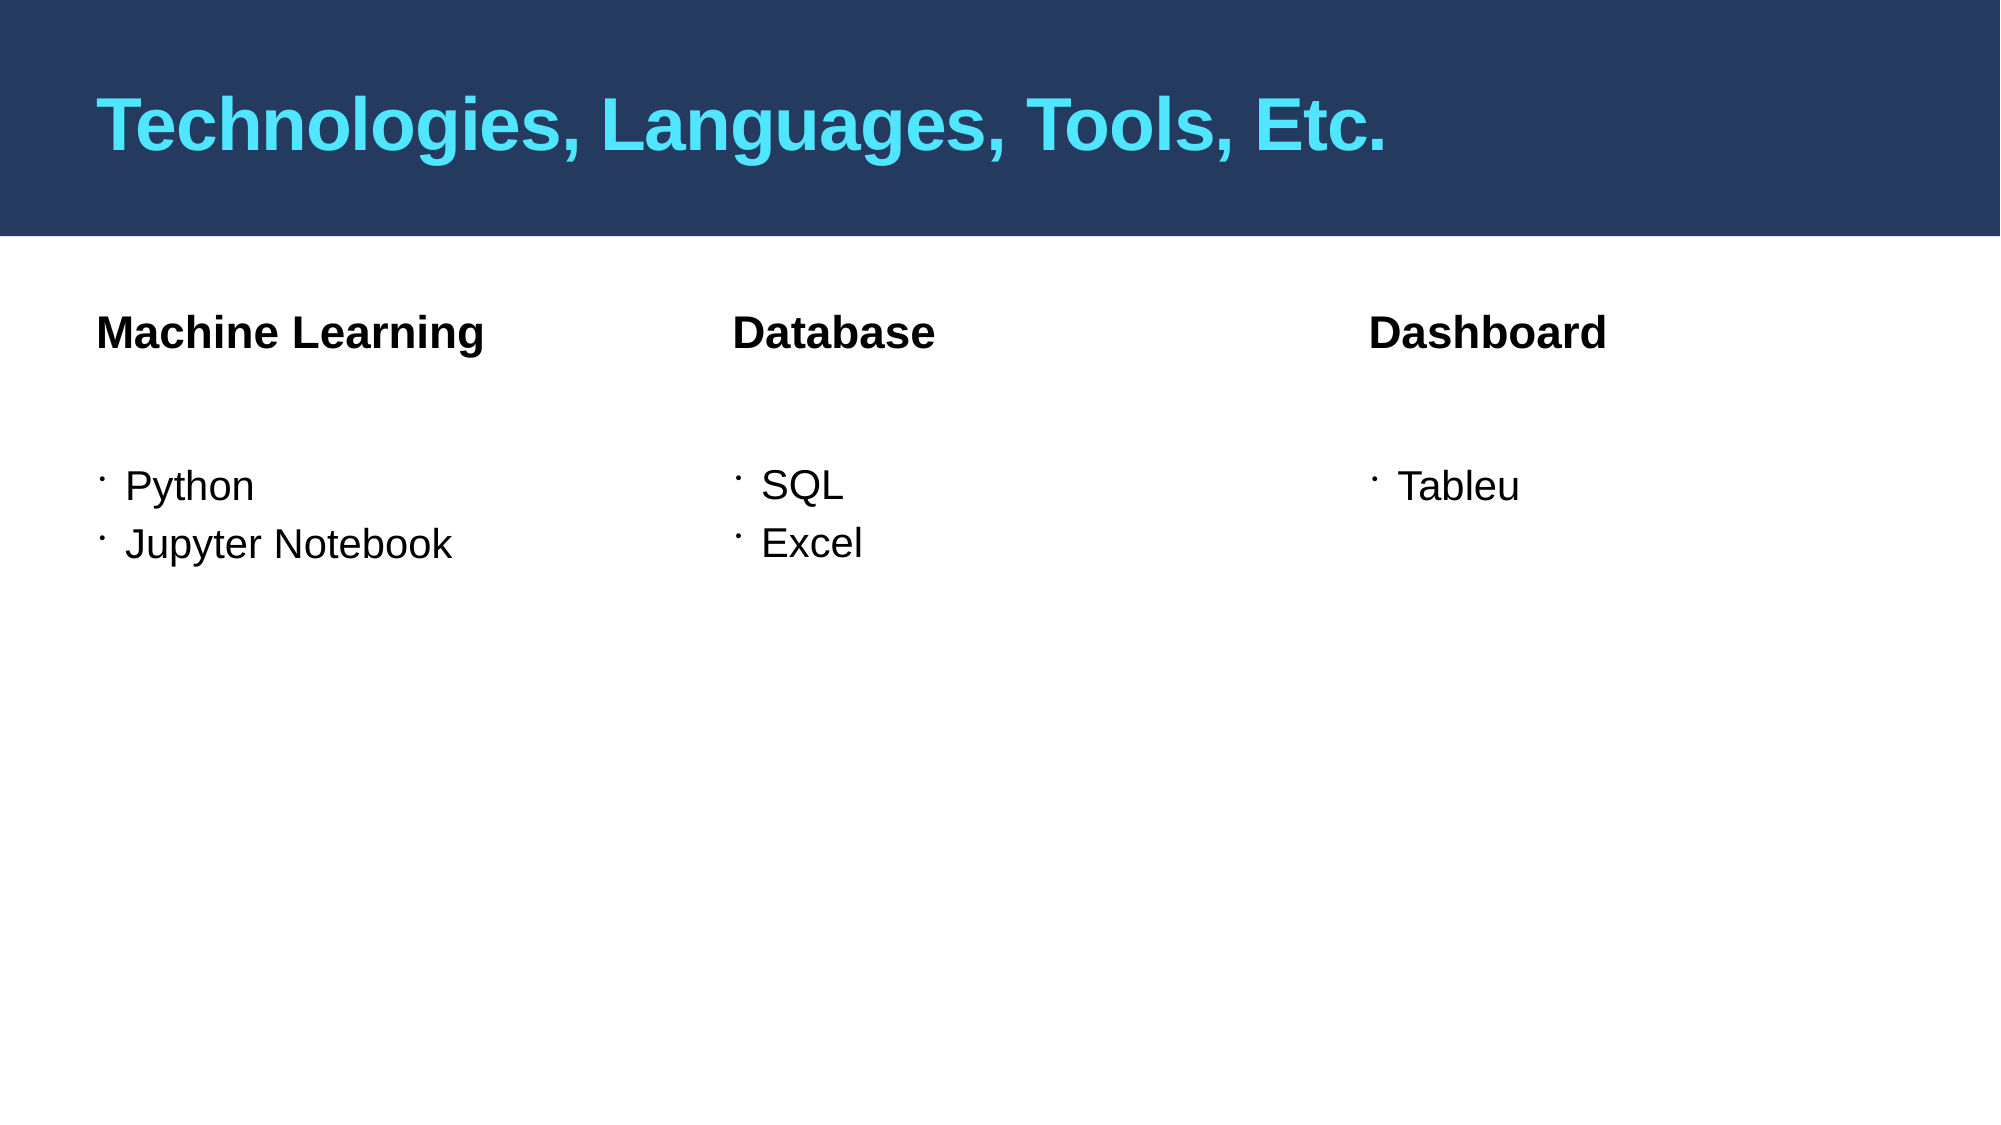

# Technologies, Languages, Tools, Etc.
Machine Learning
Database
Dashboard
SQL
Excel

Python
Jupyter Notebook

Tableu